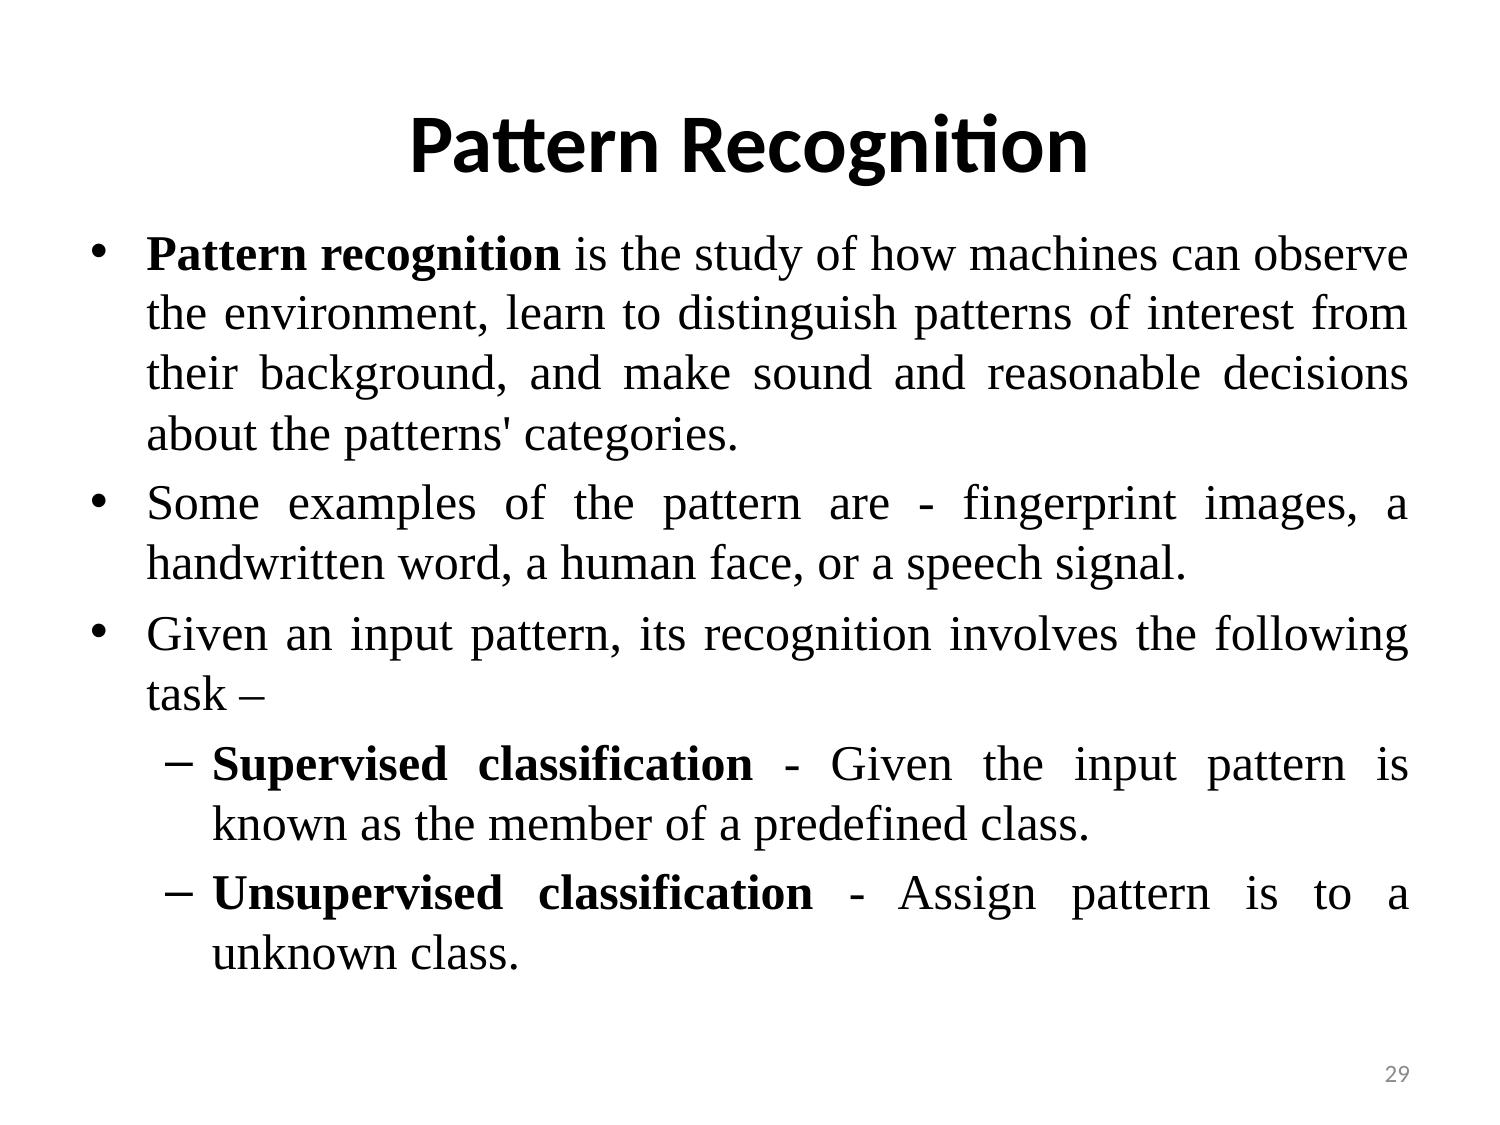

# Pattern Recognition
Pattern recognition is the study of how machines can observe the environment, learn to distinguish patterns of interest from their background, and make sound and reasonable decisions about the patterns' categories.
Some examples of the pattern are - fingerprint images, a handwritten word, a human face, or a speech signal.
Given an input pattern, its recognition involves the following task –
Supervised classification - Given the input pattern is known as the member of a predefined class.
Unsupervised classification - Assign pattern is to a unknown class.

29